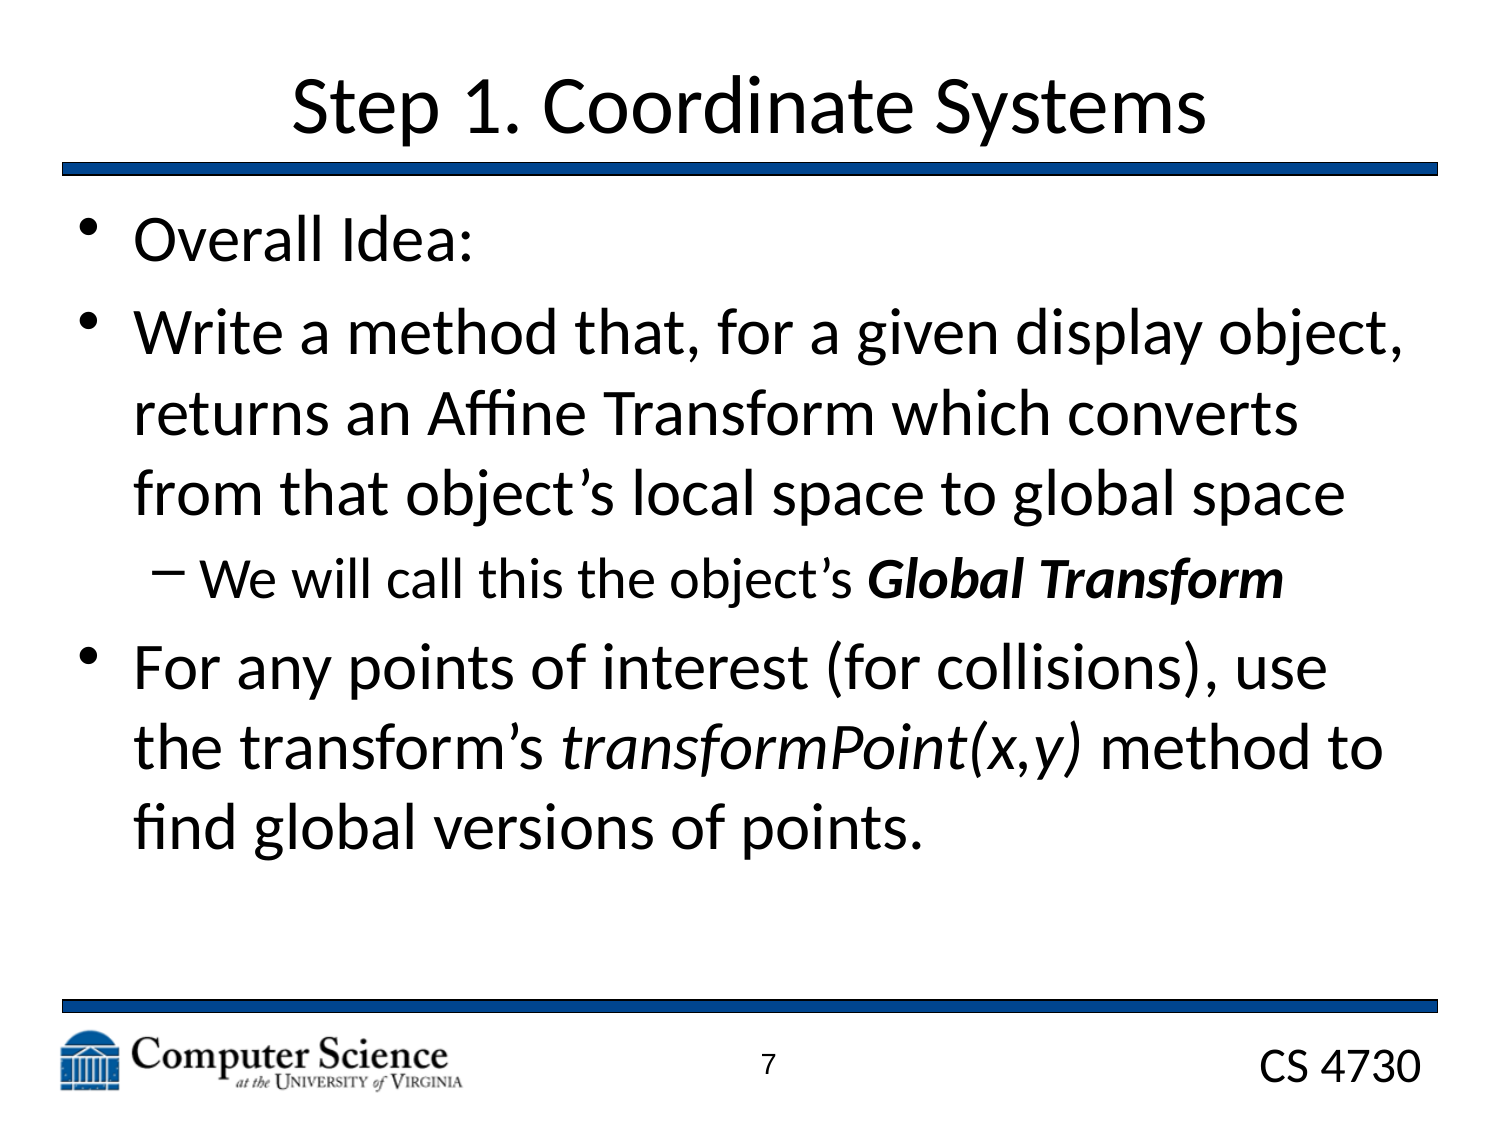

# Step 1. Coordinate Systems
Overall Idea:
Write a method that, for a given display object, returns an Affine Transform which converts from that object’s local space to global space
We will call this the object’s Global Transform
For any points of interest (for collisions), use the transform’s transformPoint(x,y) method to find global versions of points.

7